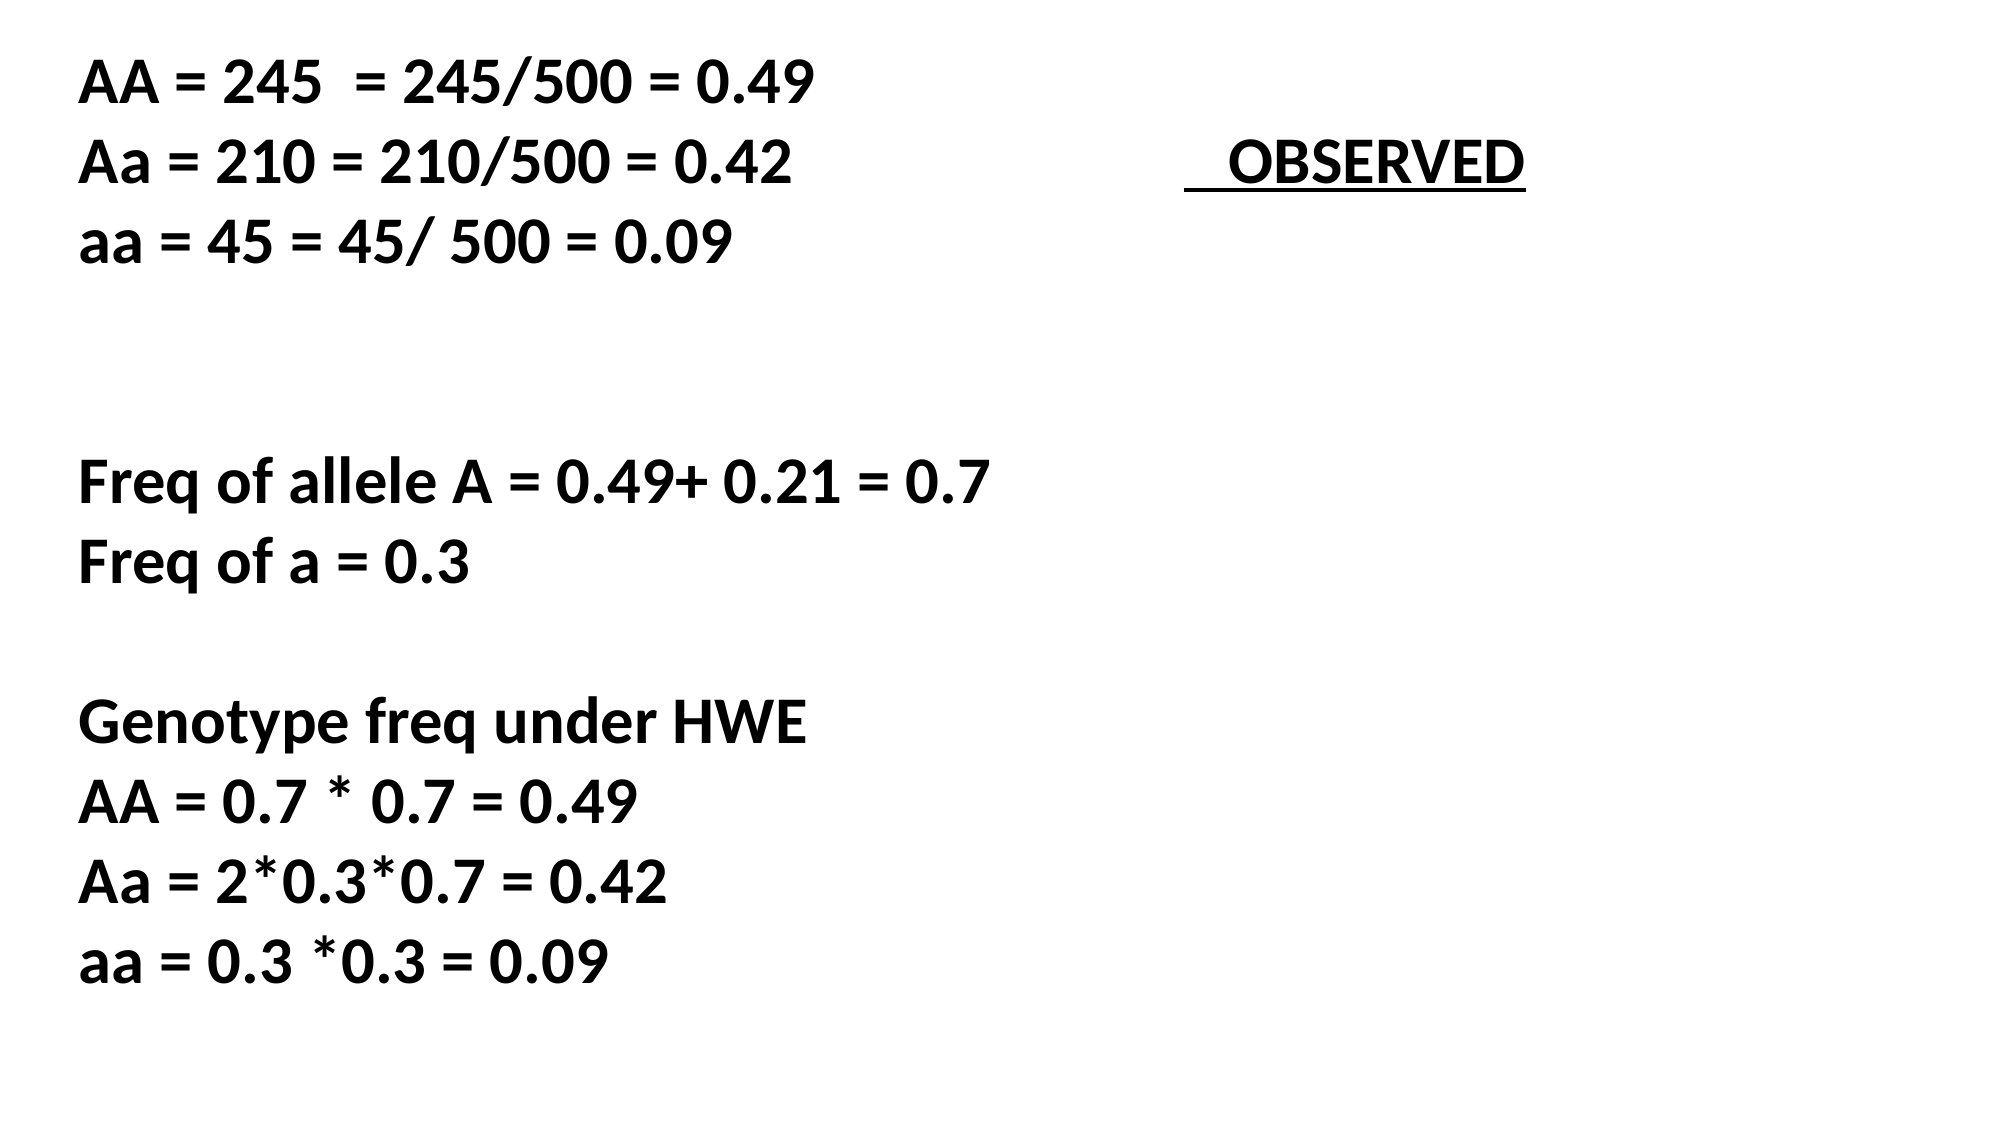

AA = 245  = 245/500 = 0.49
Aa = 210 = 210/500 = 0.42                             OBSERVED
aa = 45 = 45/ 500 = 0.09

Freq of allele A = 0.49+ 0.21 = 0.7
Freq of a = 0.3

Genotype freq under HWE
AA = 0.7 * 0.7 = 0.49
Aa = 2*0.3*0.7 = 0.42
aa = 0.3 *0.3 = 0.09